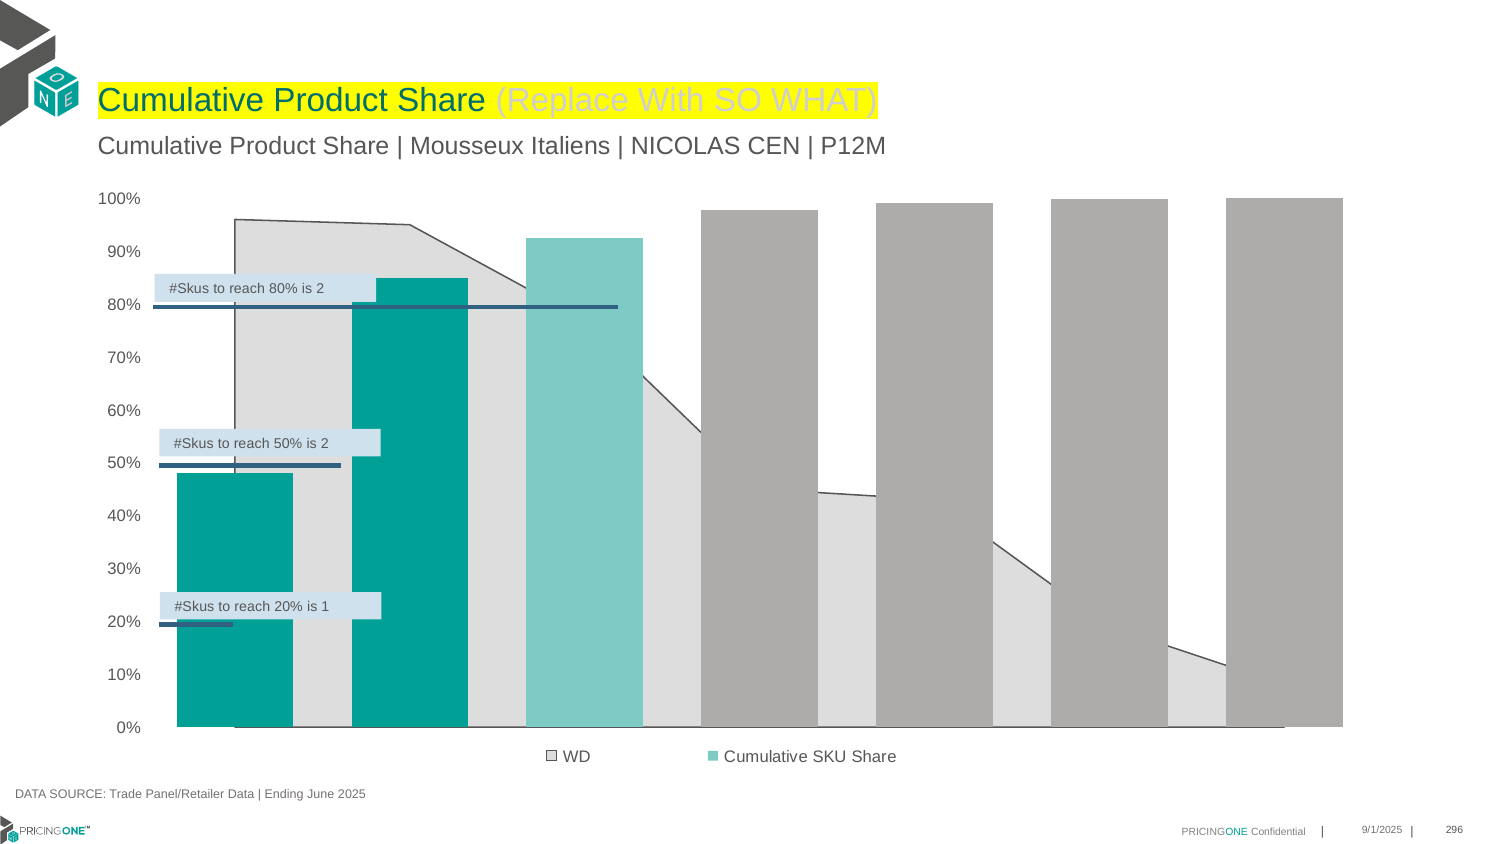

# Cumulative Product Share (Replace With SO WHAT)
Cumulative Product Share | Mousseux Italiens | NICOLAS CEN | P12M

### Chart

| Category | WD | Cumulative SKU Share |
|---|---|---|
| All Others | 0.96 | 0.4800917957544464 |
| Savian | 0.95 | 0.8499139414802066 |
| Contarini | 0.77 | 0.9251864601262192 |
| Bottega | 0.45 | 0.9771658060814687 |
| Bottega | 0.43 | 0.9903614457831326 |
| Contarini | 0.19 | 0.9986230636833047 |
| Bottega | 0.08 | 1.0 |
#Skus to reach 80% is 2
#Skus to reach 50% is 2
#Skus to reach 20% is 1
DATA SOURCE: Trade Panel/Retailer Data | Ending June 2025

9/1/2025
296